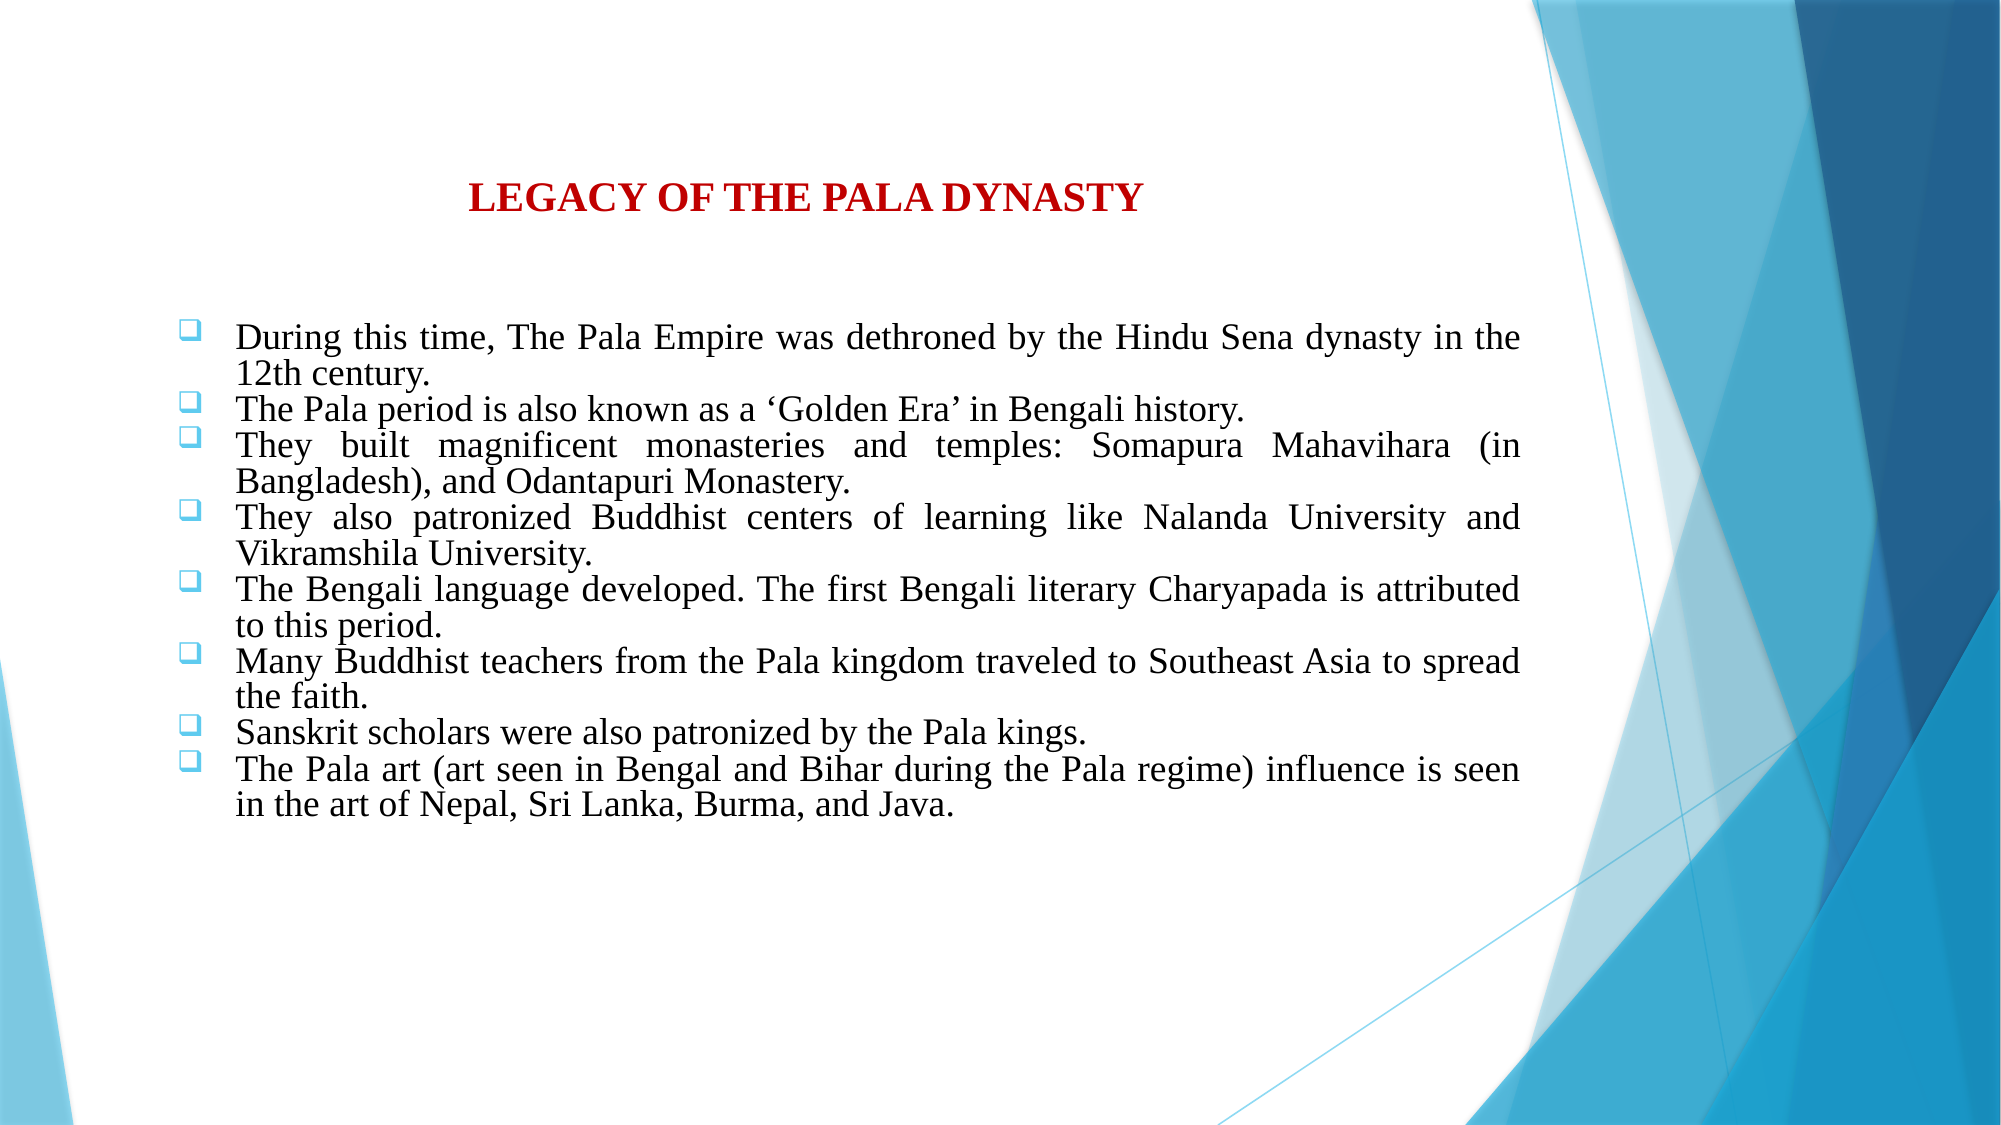

# LEGACY OF THE PALA DYNASTY
During this time, The Pala Empire was dethroned by the Hindu Sena dynasty in the 12th century.
The Pala period is also known as a ‘Golden Era’ in Bengali history.
They built magnificent monasteries and temples: Somapura Mahavihara (in Bangladesh), and Odantapuri Monastery.
They also patronized Buddhist centers of learning like Nalanda University and Vikramshila University.
The Bengali language developed. The first Bengali literary Charyapada is attributed to this period.
Many Buddhist teachers from the Pala kingdom traveled to Southeast Asia to spread the faith.
Sanskrit scholars were also patronized by the Pala kings.
The Pala art (art seen in Bengal and Bihar during the Pala regime) influence is seen in the art of Nepal, Sri Lanka, Burma, and Java.